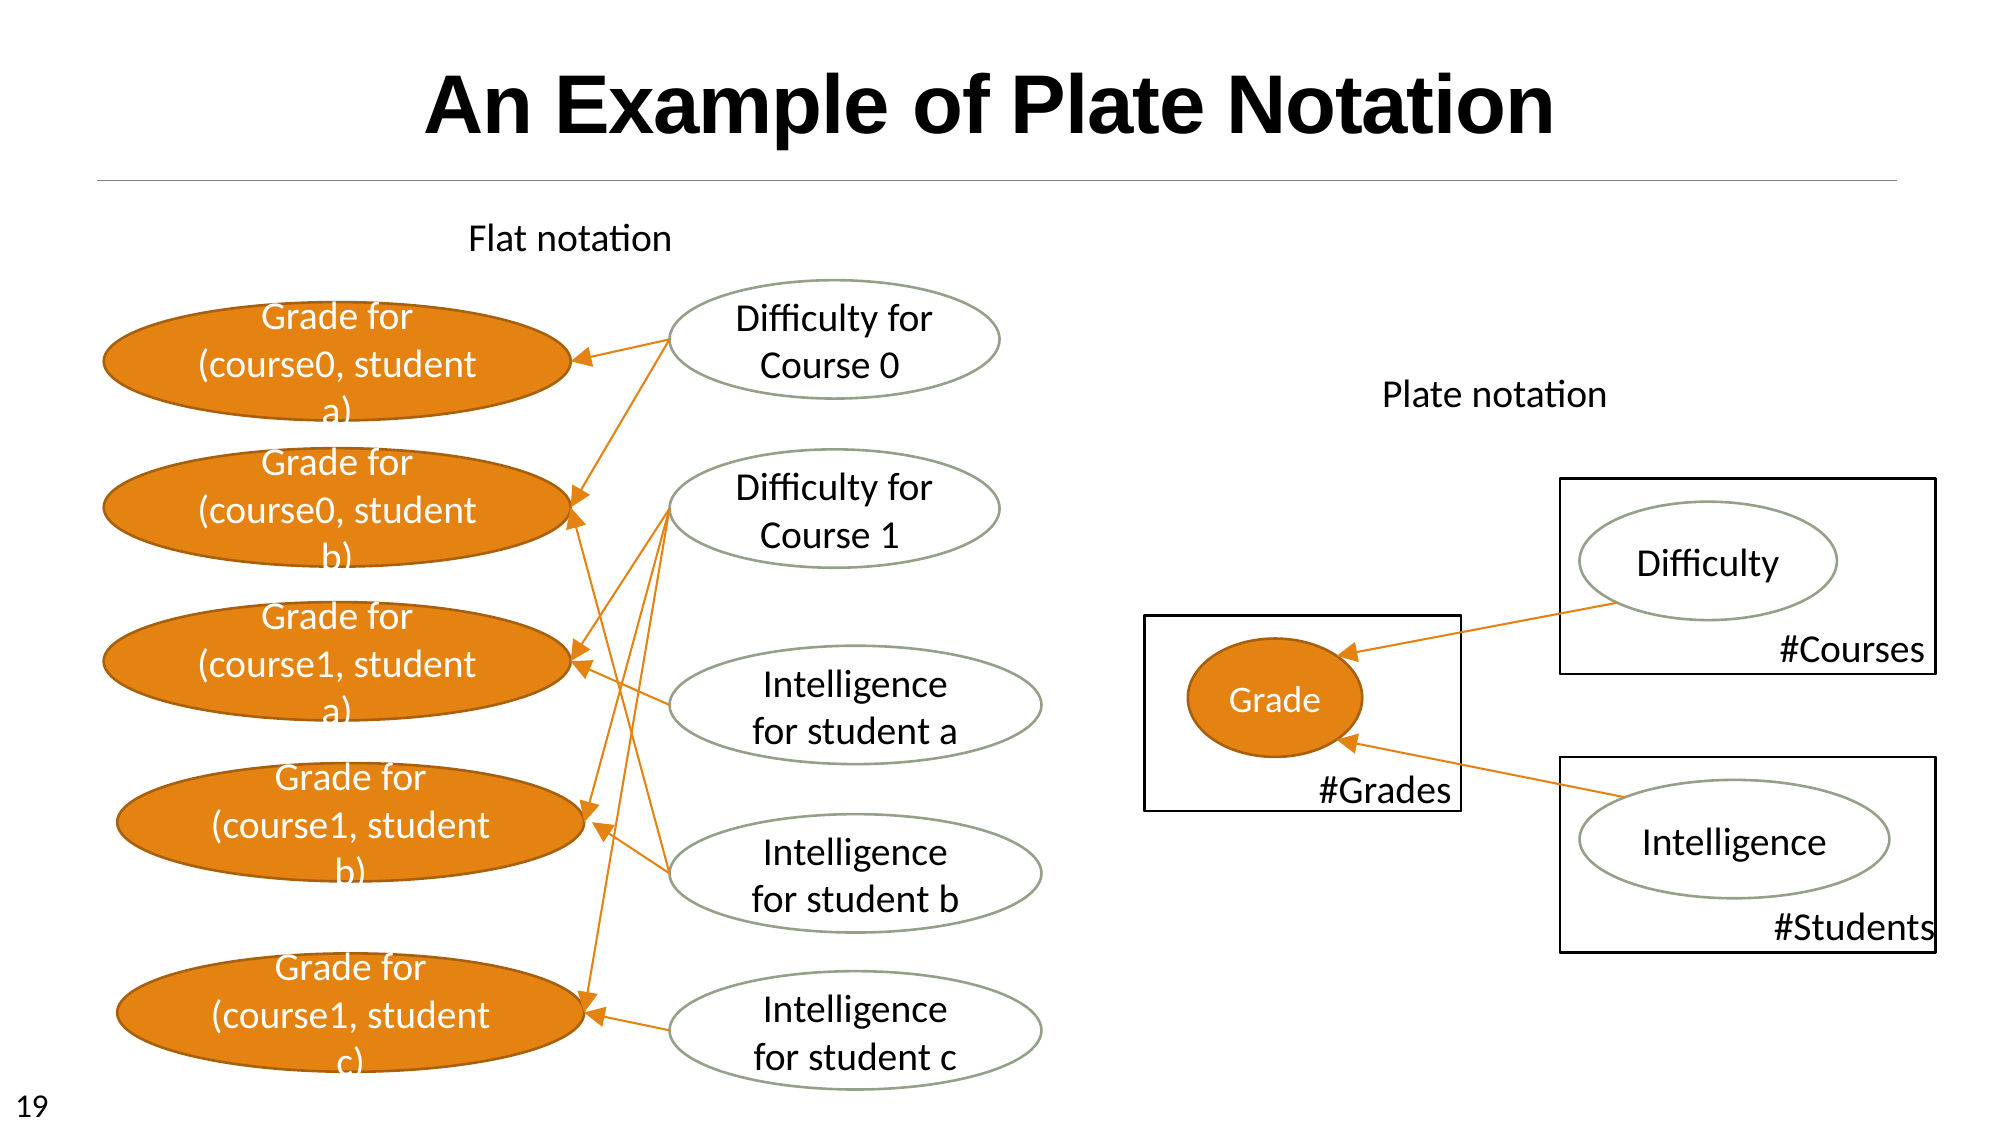

# An Example of Plate Notation
Flat notation
Difficulty for Course 0
Grade for (course0, student a)
Grade for (course0, student b)
Difficulty for Course 1
Grade for (course1, student a)
Intelligence for student a
Grade for (course1, student b)
Intelligence for student b
Grade for (course1, student c)
Intelligence for student c
Plate notation

Difficulty

#Courses
Grade
#Grades

Intelligence
#Students